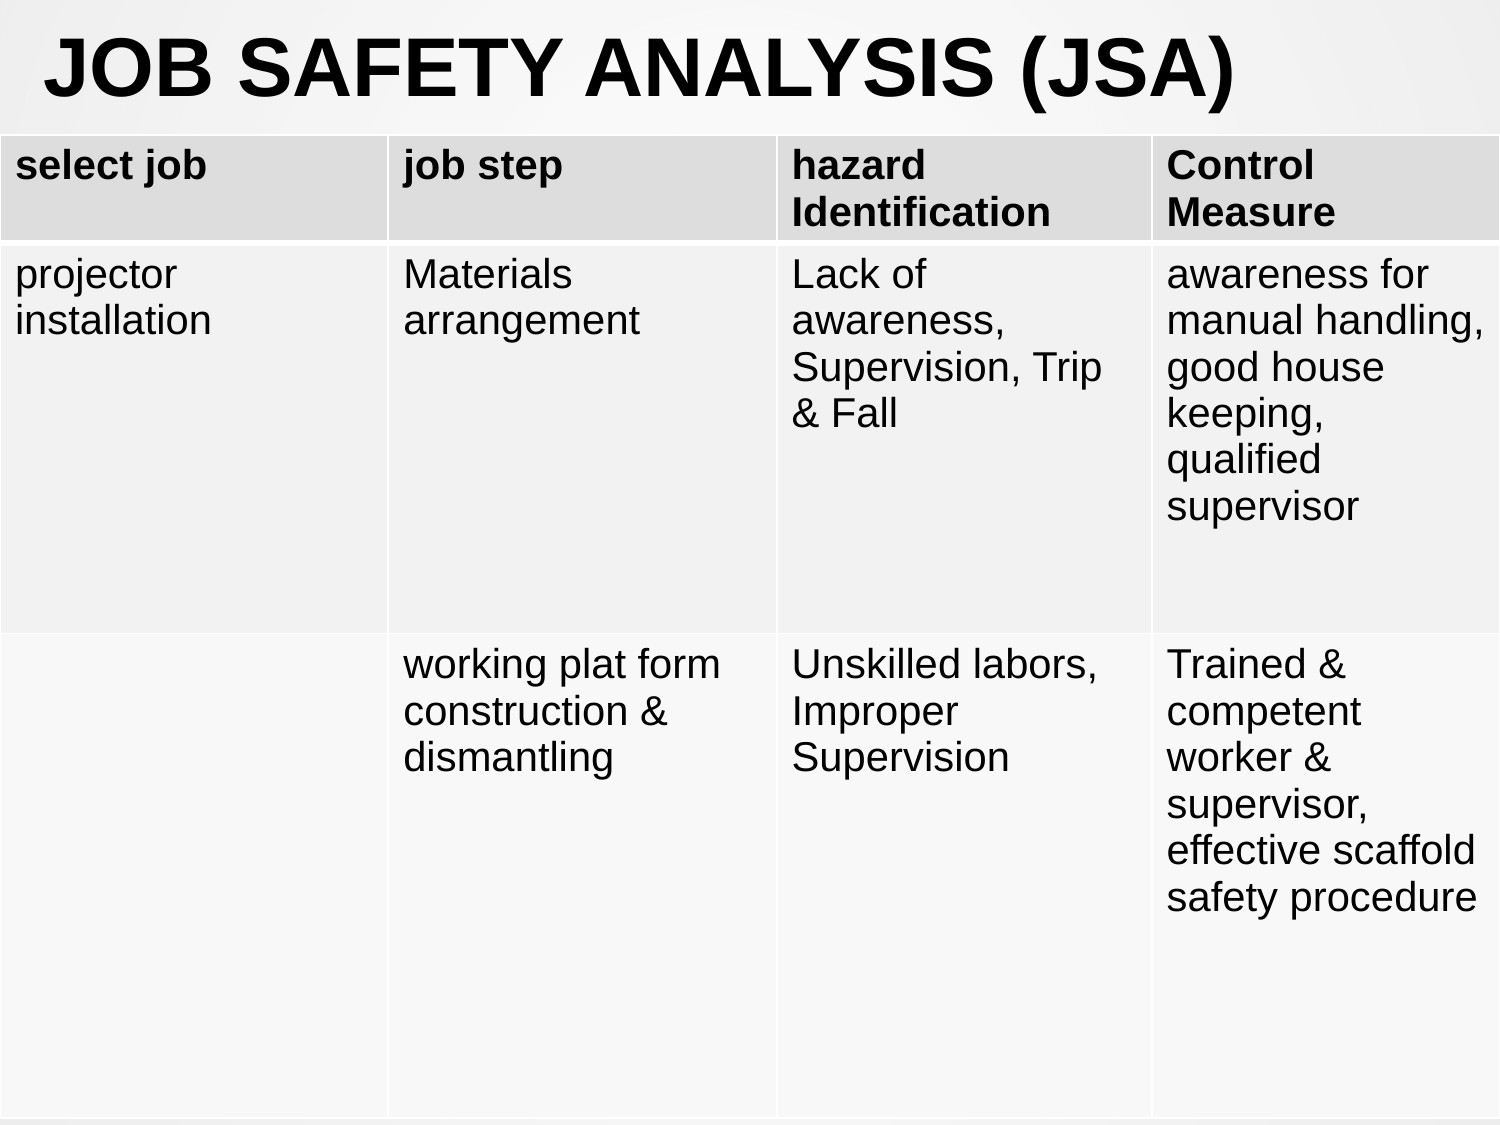

# JOB SAFETY ANALYSIS (JSA)
| select job | job step | hazard Identification | Control Measure |
| --- | --- | --- | --- |
| projector installation | Materials arrangement | Lack of awareness, Supervision, Trip & Fall | awareness for manual handling, good house keeping, qualified supervisor |
|  | working plat form construction & dismantling | Unskilled labors, Improper Supervision | Trained & competent worker & supervisor, effective scaffold safety procedure |